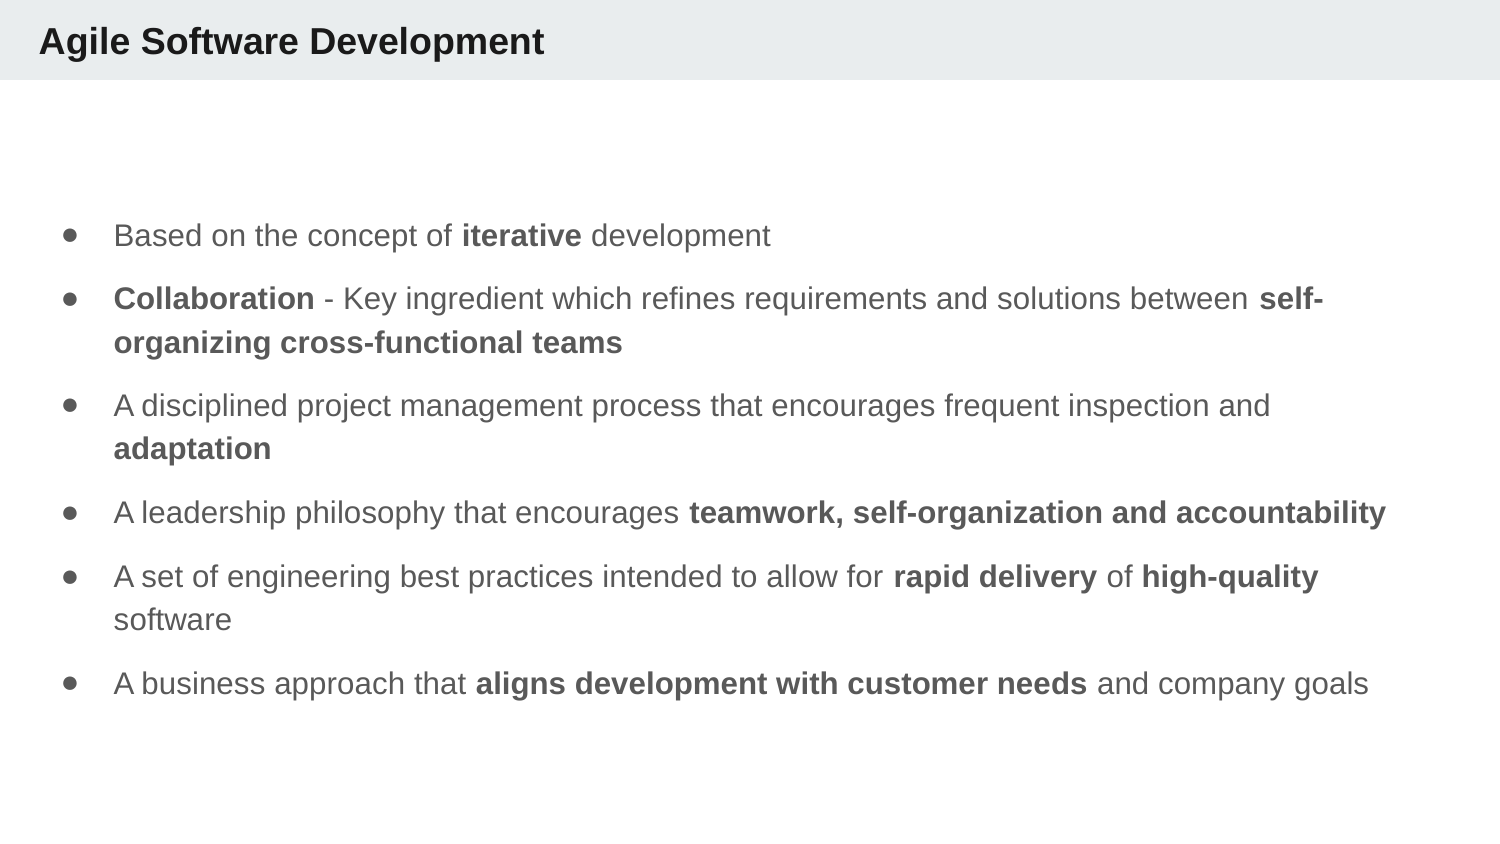

# Agile Software Development
Based on the concept of iterative development
Collaboration - Key ingredient which refines requirements and solutions between self-organizing cross-functional teams
A disciplined project management process that encourages frequent inspection and adaptation
A leadership philosophy that encourages teamwork, self-organization and accountability
A set of engineering best practices intended to allow for rapid delivery of high-quality software
A business approach that aligns development with customer needs and company goals